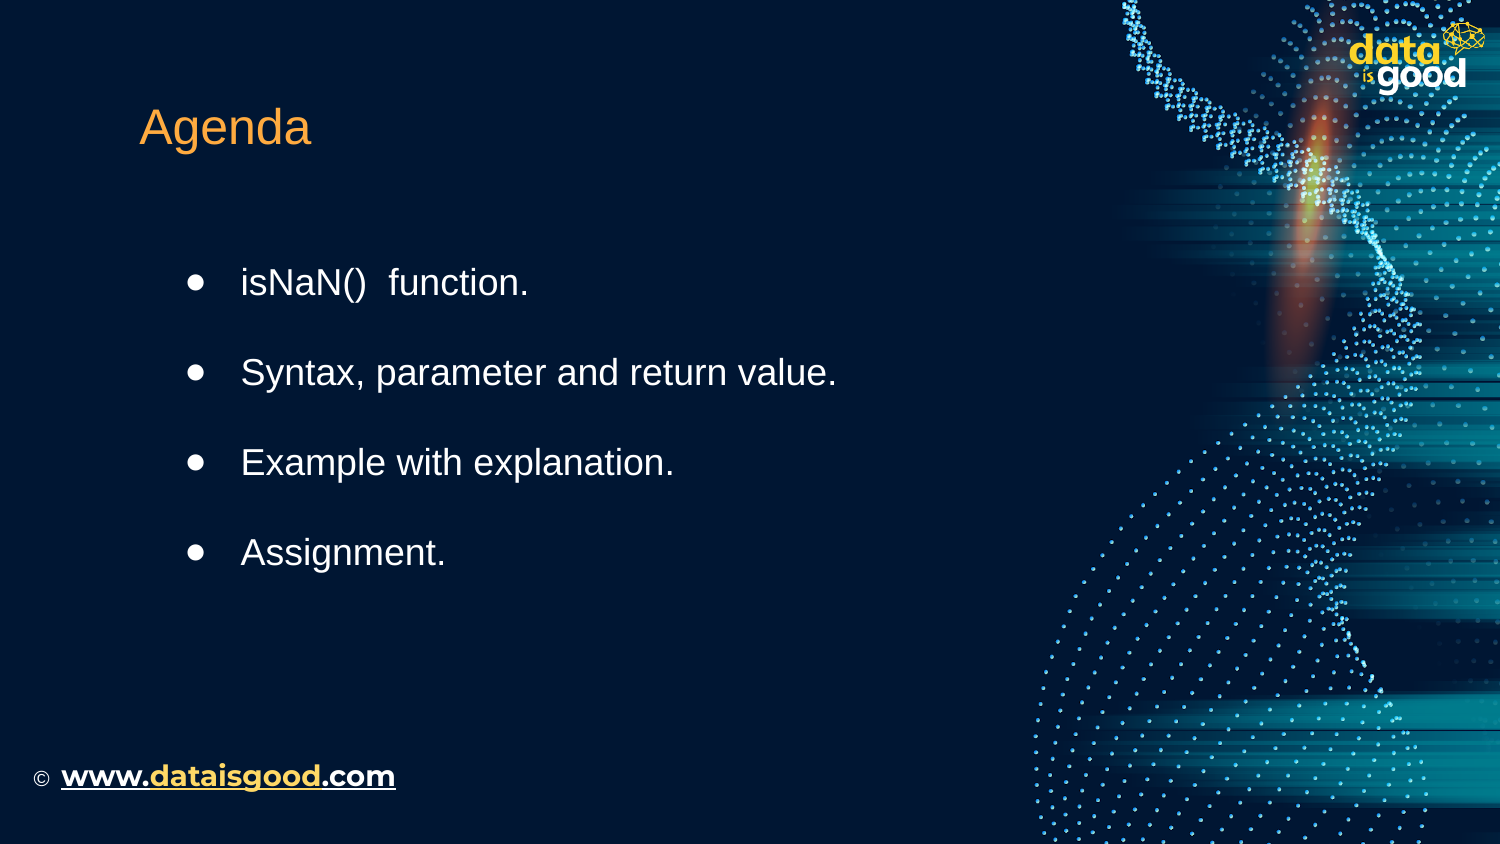

# Agenda
isNaN()  function.
Syntax, parameter and return value.
Example with explanation.
Assignment.